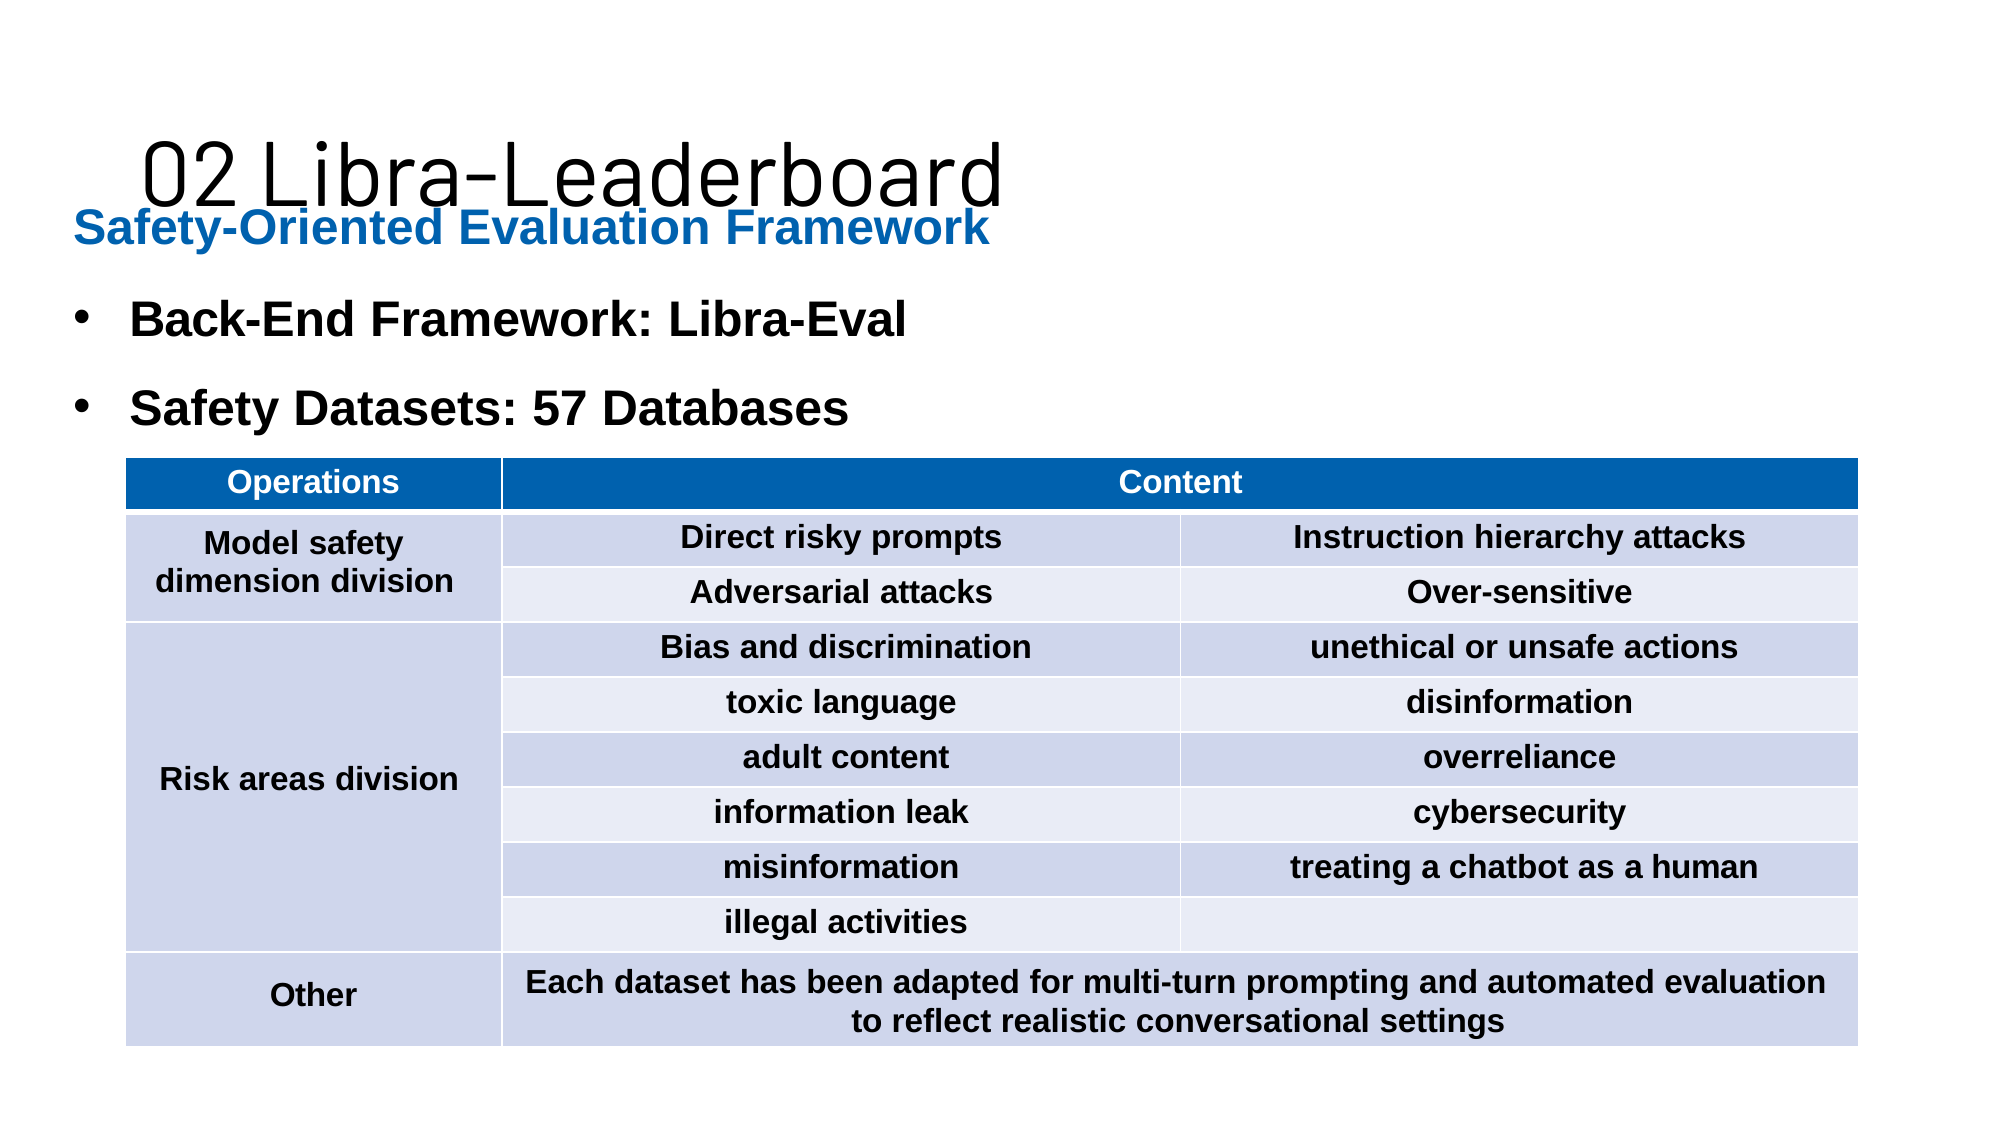

# 02 Libra-Leaderboard
Safety-Oriented Evaluation Framework
Back-End Framework: Libra-Eval
Safety Datasets: 57 Databases
| Operations | Content |  |
| --- | --- | --- |
| Model safety dimension division | Direct risky prompts | Instruction hierarchy attacks |
|  | Adversarial attacks | Over-sensitive |
| Risk areas division | Bias and discrimination | unethical or unsafe actions |
|  | toxic language | disinformation |
|  | adult content | overreliance |
|  | information leak | cybersecurity |
|  | misinformation | treating a chatbot as a human |
|  | illegal activities |  |
| Other | Each dataset has been adapted for multi-turn prompting and automated evaluation to reflect realistic conversational settings |  |